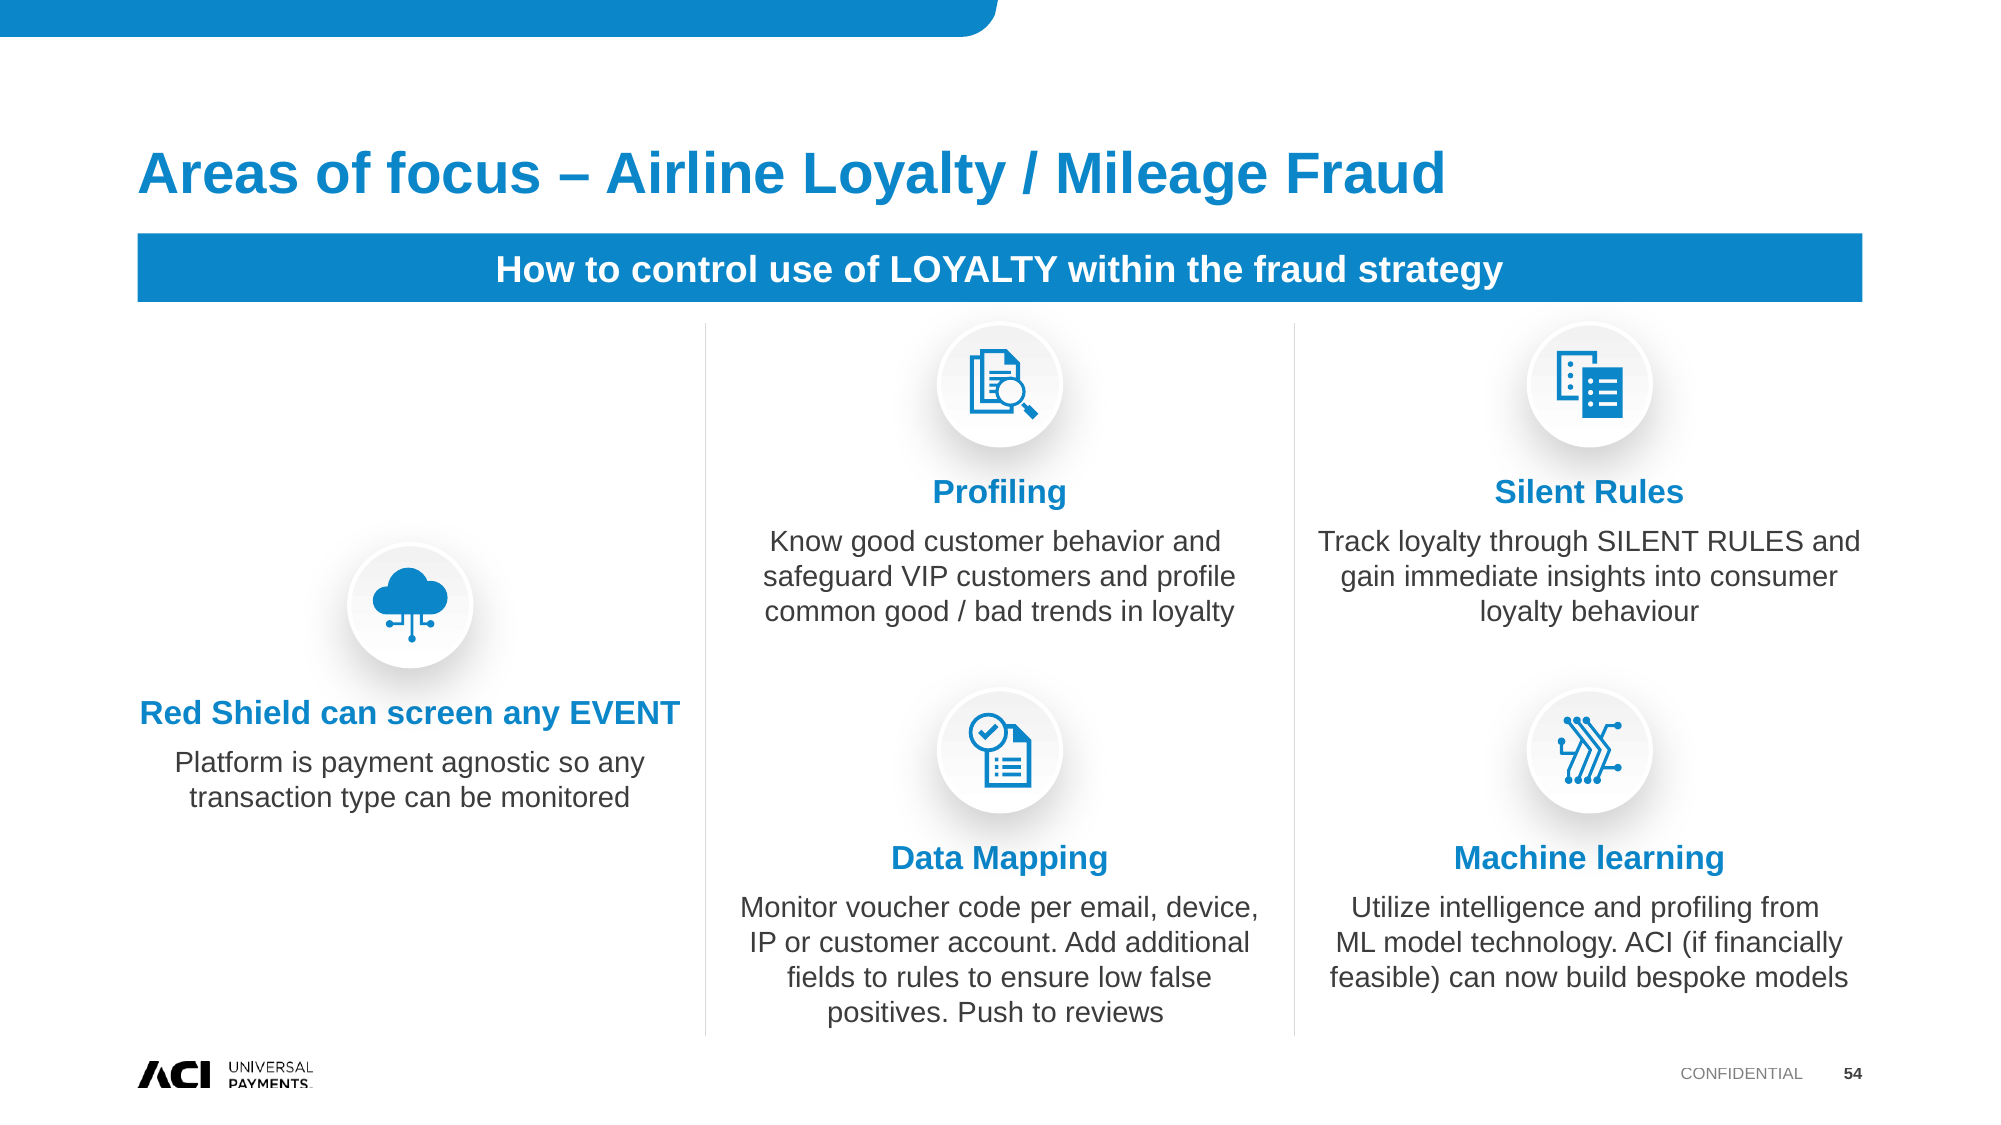

# Areas of focus – Airline Loyalty / Mileage Fraud
How to control use of LOYALTY within the fraud strategy

Profiling
Know good customer behavior and
safeguard VIP customers and profile common good / bad trends in loyalty
Silent Rules
Track loyalty through SILENT RULES and gain immediate insights into consumer loyalty behaviour

Red Shield can screen any EVENT
Platform is payment agnostic so any transaction type can be monitored
Data Mapping
Monitor voucher code per email, device, IP or customer account. Add additional fields to rules to ensure low false positives. Push to reviews
Machine learning
Utilize intelligence and profiling from
ML model technology. ACI (if financially feasible) can now build bespoke models
Confidential
54